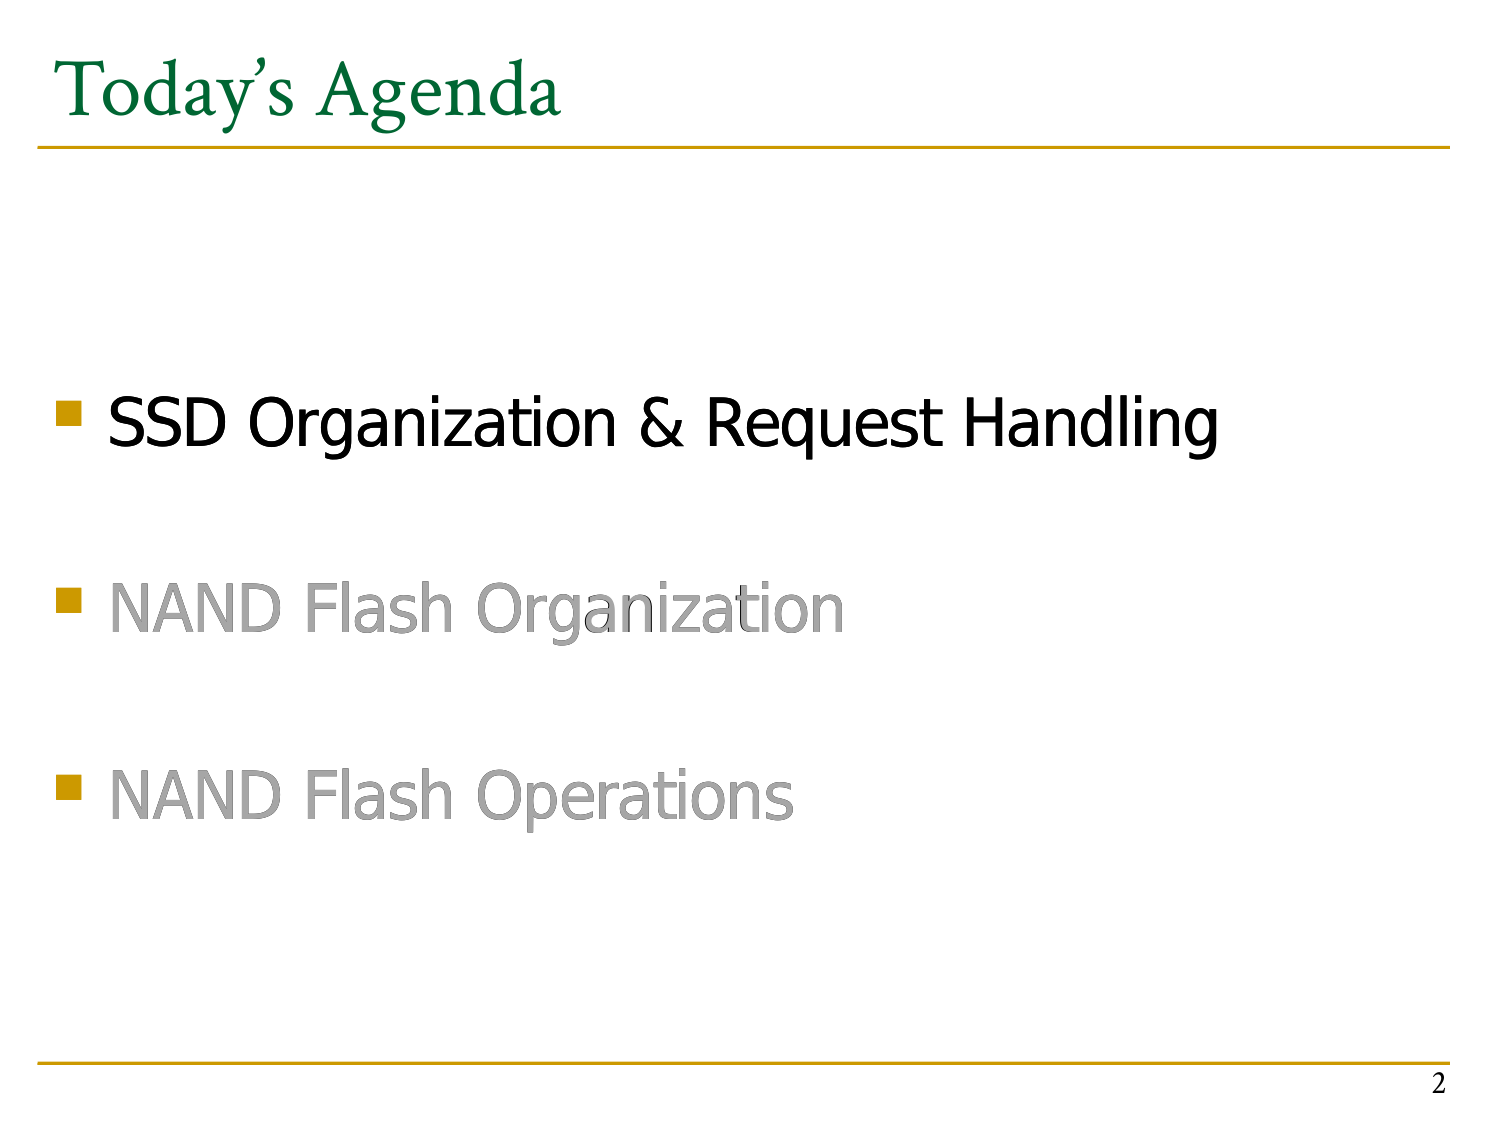

# Today’s Agenda
SSD Organization & Request Handling

NAND Flash Organization

NAND Flash Operations
SSD Organization & Request Handling

NAND Flash Organization

NAND Flash Operations
2